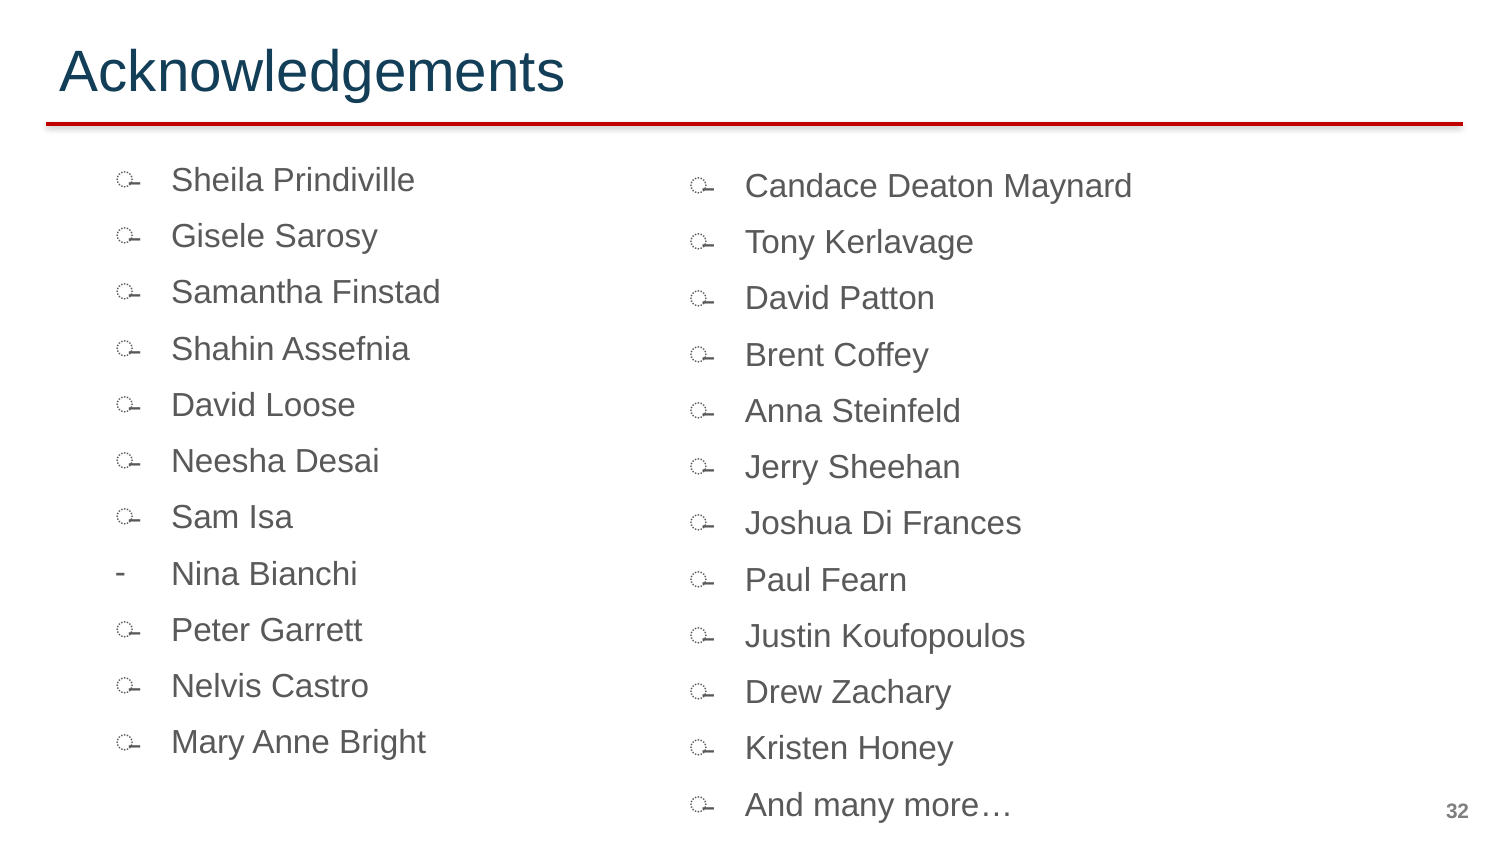

# Acknowledgements
Sheila Prindiville
Gisele Sarosy
Samantha Finstad
Shahin Assefnia
David Loose
Neesha Desai
Sam Isa
Nina Bianchi
Peter Garrett
Nelvis Castro
Mary Anne Bright

Candace Deaton Maynard
Tony Kerlavage
David Patton
Brent Coffey
Anna Steinfeld
Jerry Sheehan
Joshua Di Frances
Paul Fearn
Justin Koufopoulos
Drew Zachary
Kristen Honey
And many more…